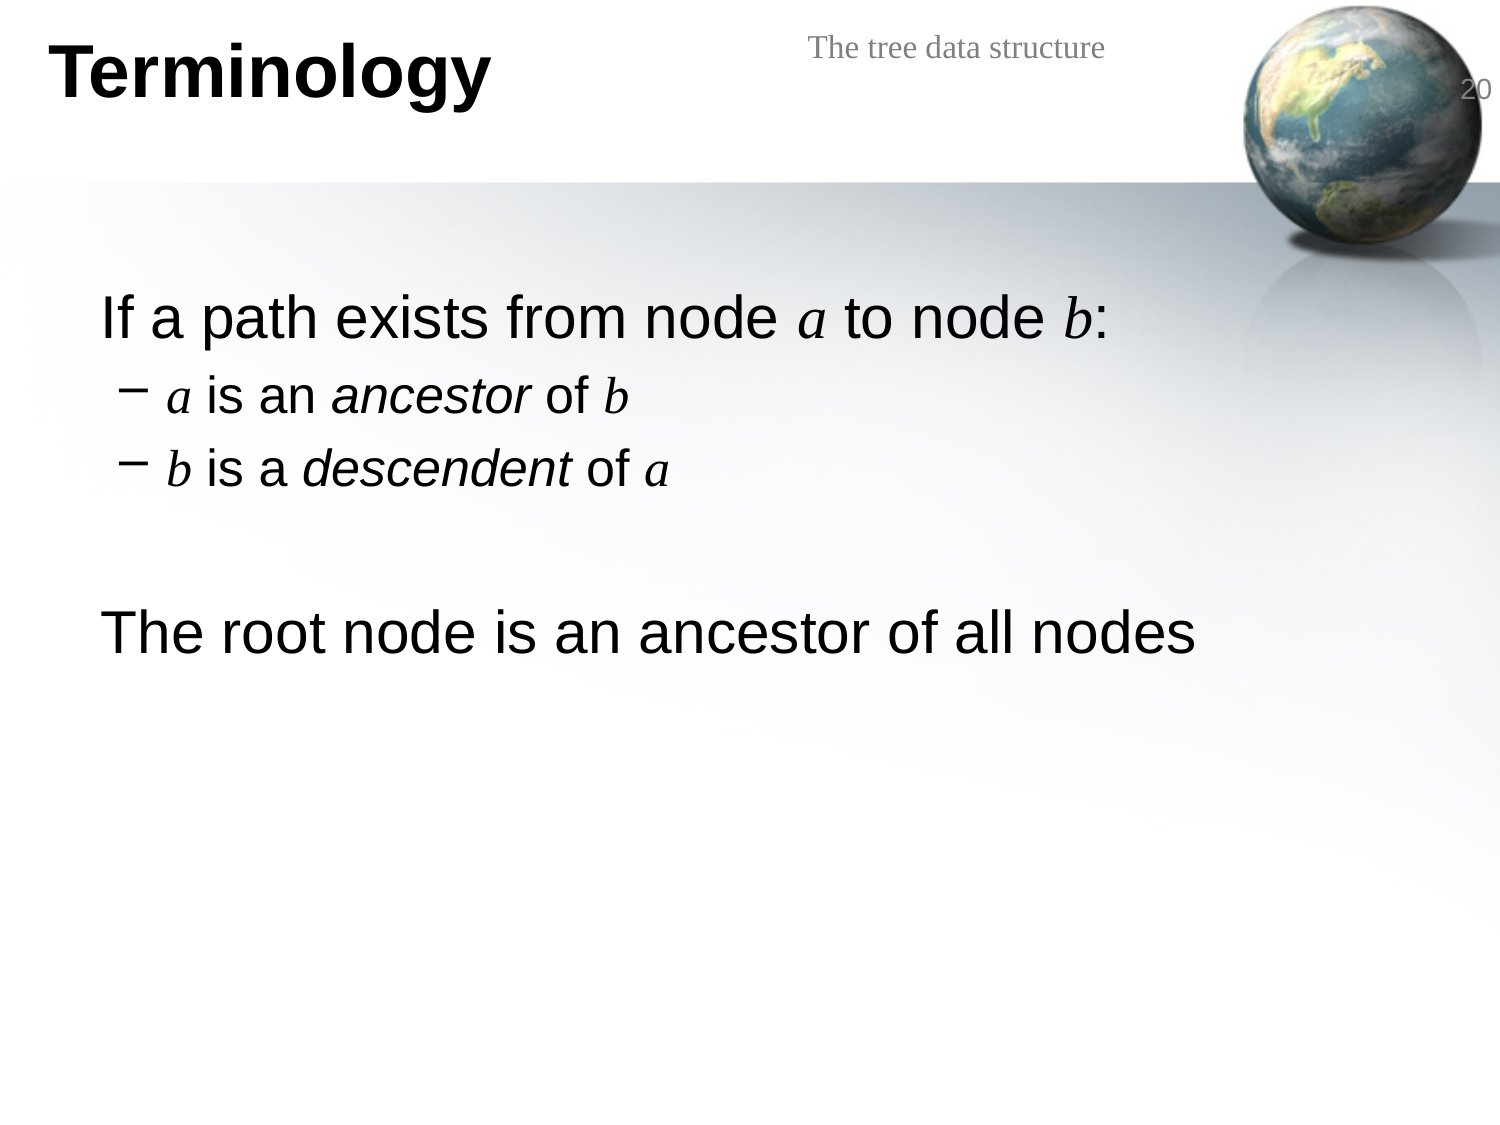

# Terminology
	If a path exists from node a to node b:
a is an ancestor of b
b is a descendent of a

	The root node is an ancestor of all nodes